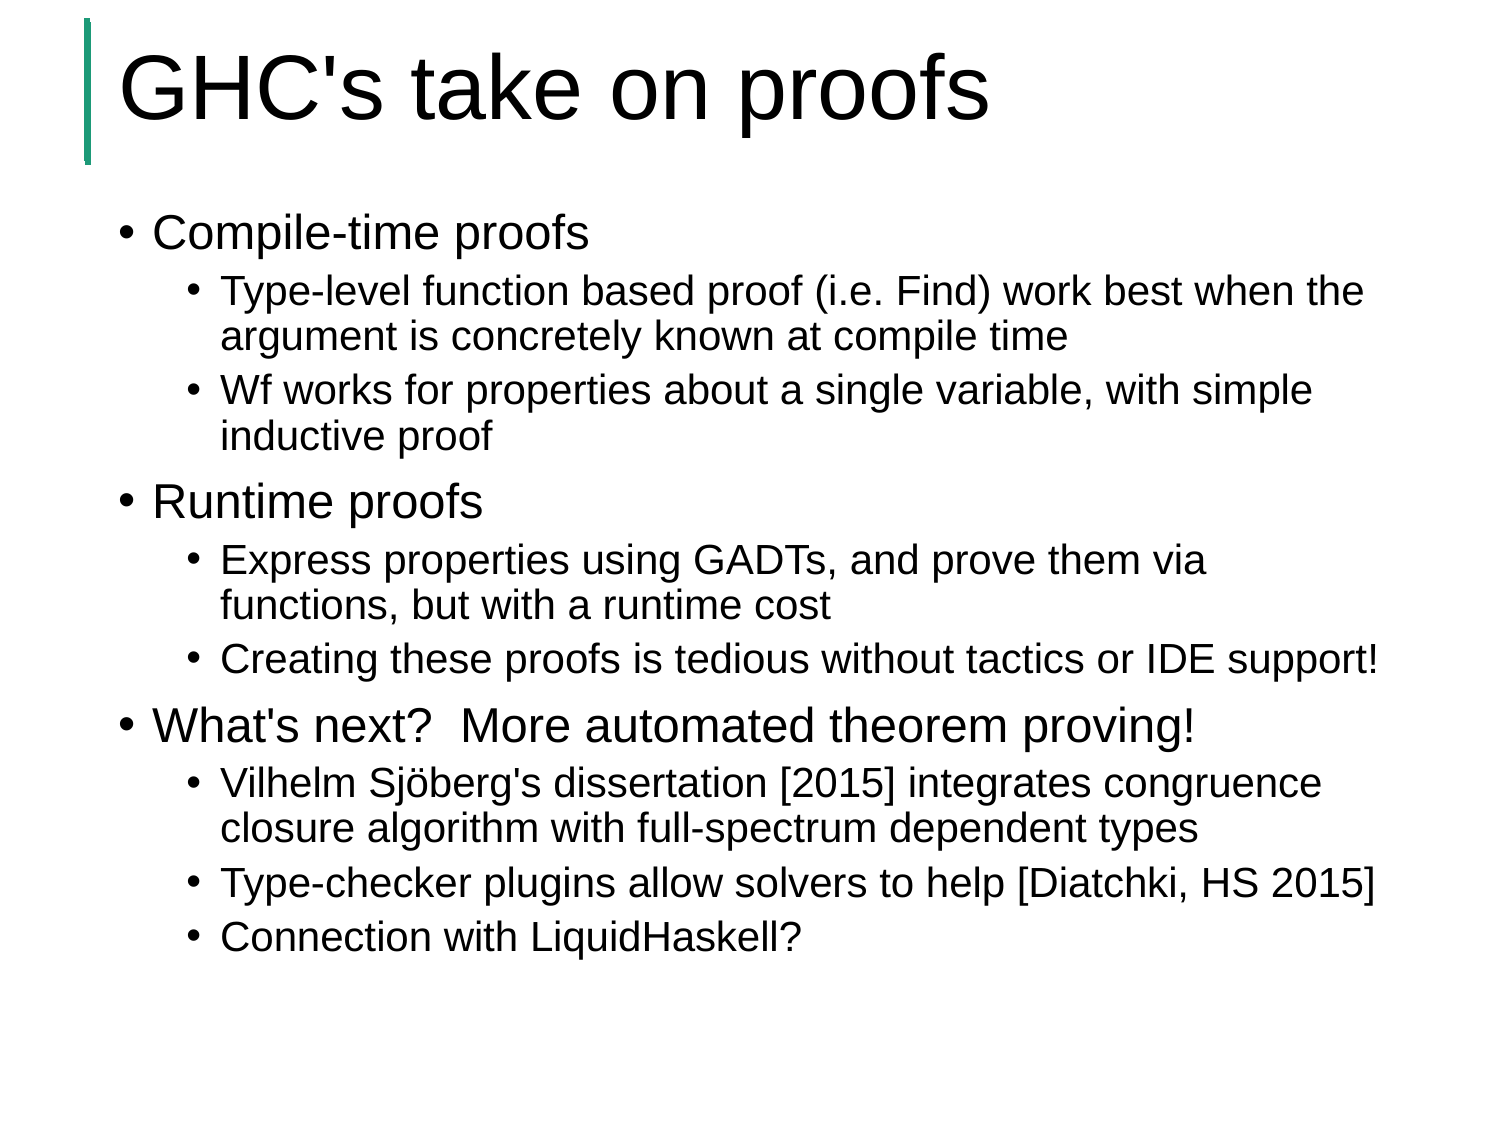

# GHC's take on proofs
Compile-time proofs
Type-level function based proof (i.e. Find) work best when the argument is concretely known at compile time
Wf works for properties about a single variable, with simple inductive proof
Runtime proofs
Express properties using GADTs, and prove them via functions, but with a runtime cost
Creating these proofs is tedious without tactics or IDE support!
What's next?  More automated theorem proving!
Vilhelm Sjöberg's dissertation [2015] integrates congruence closure algorithm with full-spectrum dependent types
Type-checker plugins allow solvers to help [Diatchki, HS 2015]
Connection with LiquidHaskell?